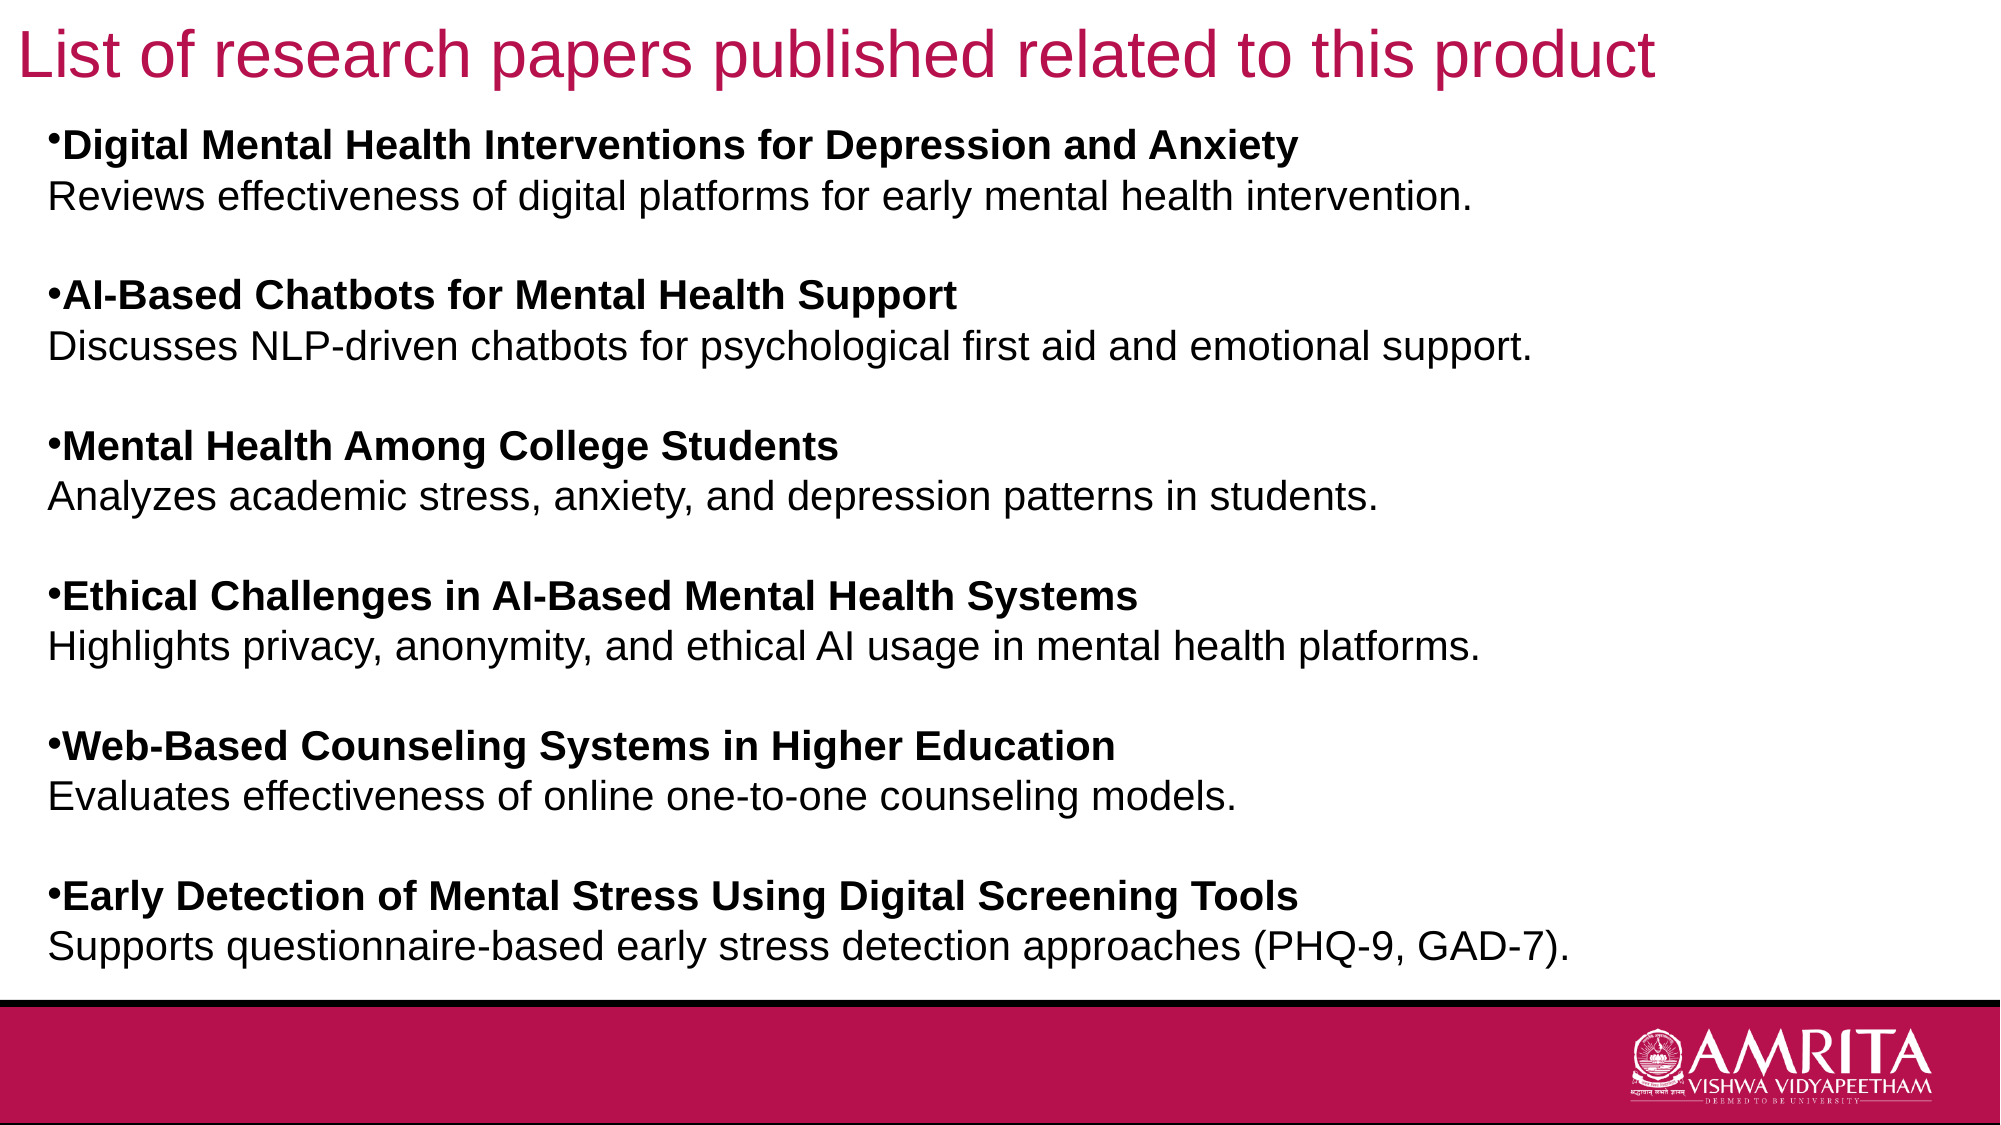

# List of research papers published related to this product
Digital Mental Health Interventions for Depression and Anxiety
Reviews effectiveness of digital platforms for early mental health intervention.

AI-Based Chatbots for Mental Health Support
Discusses NLP-driven chatbots for psychological first aid and emotional support.

Mental Health Among College Students
Analyzes academic stress, anxiety, and depression patterns in students.

Ethical Challenges in AI-Based Mental Health Systems
Highlights privacy, anonymity, and ethical AI usage in mental health platforms.

Web-Based Counseling Systems in Higher Education
Evaluates effectiveness of online one-to-one counseling models.

Early Detection of Mental Stress Using Digital Screening Tools
Supports questionnaire-based early stress detection approaches (PHQ-9, GAD-7).